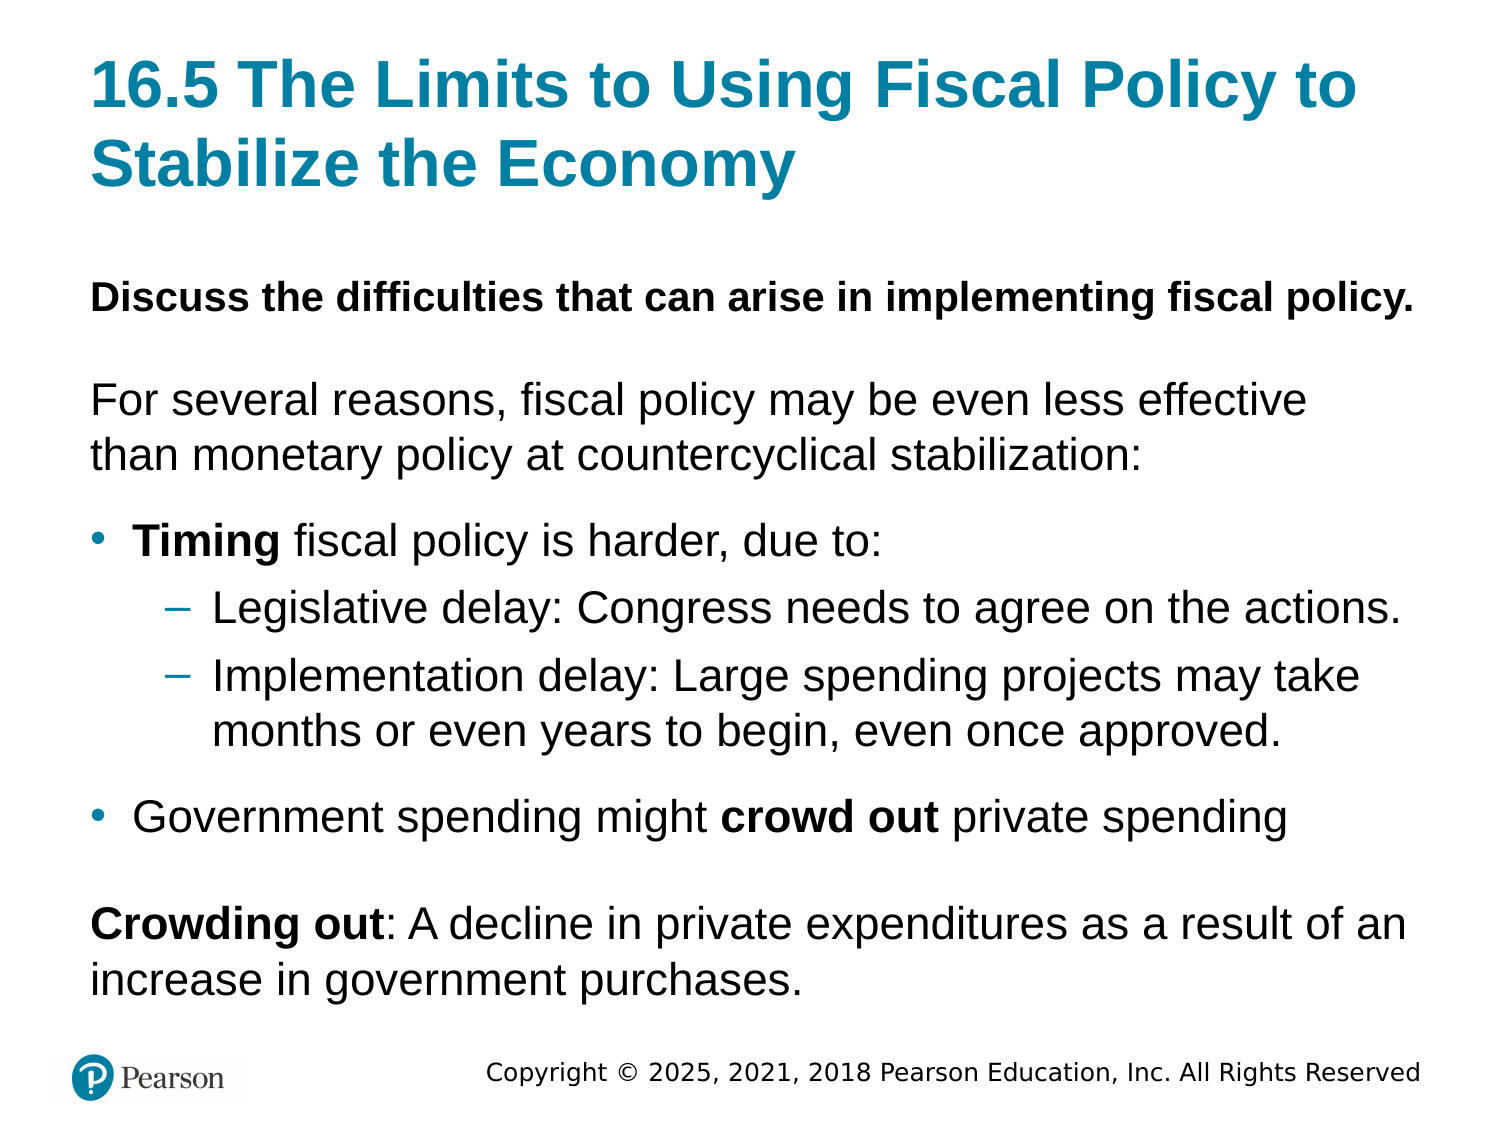

# 16.5 The Limits to Using Fiscal Policy to Stabilize the Economy
Discuss the difficulties that can arise in implementing fiscal policy.
For several reasons, fiscal policy may be even less effective than monetary policy at countercyclical stabilization:
Timing fiscal policy is harder, due to:
Legislative delay: Congress needs to agree on the actions.
Implementation delay: Large spending projects may take months or even years to begin, even once approved.
Government spending might crowd out private spending
Crowding out: A decline in private expenditures as a result of an increase in government purchases.